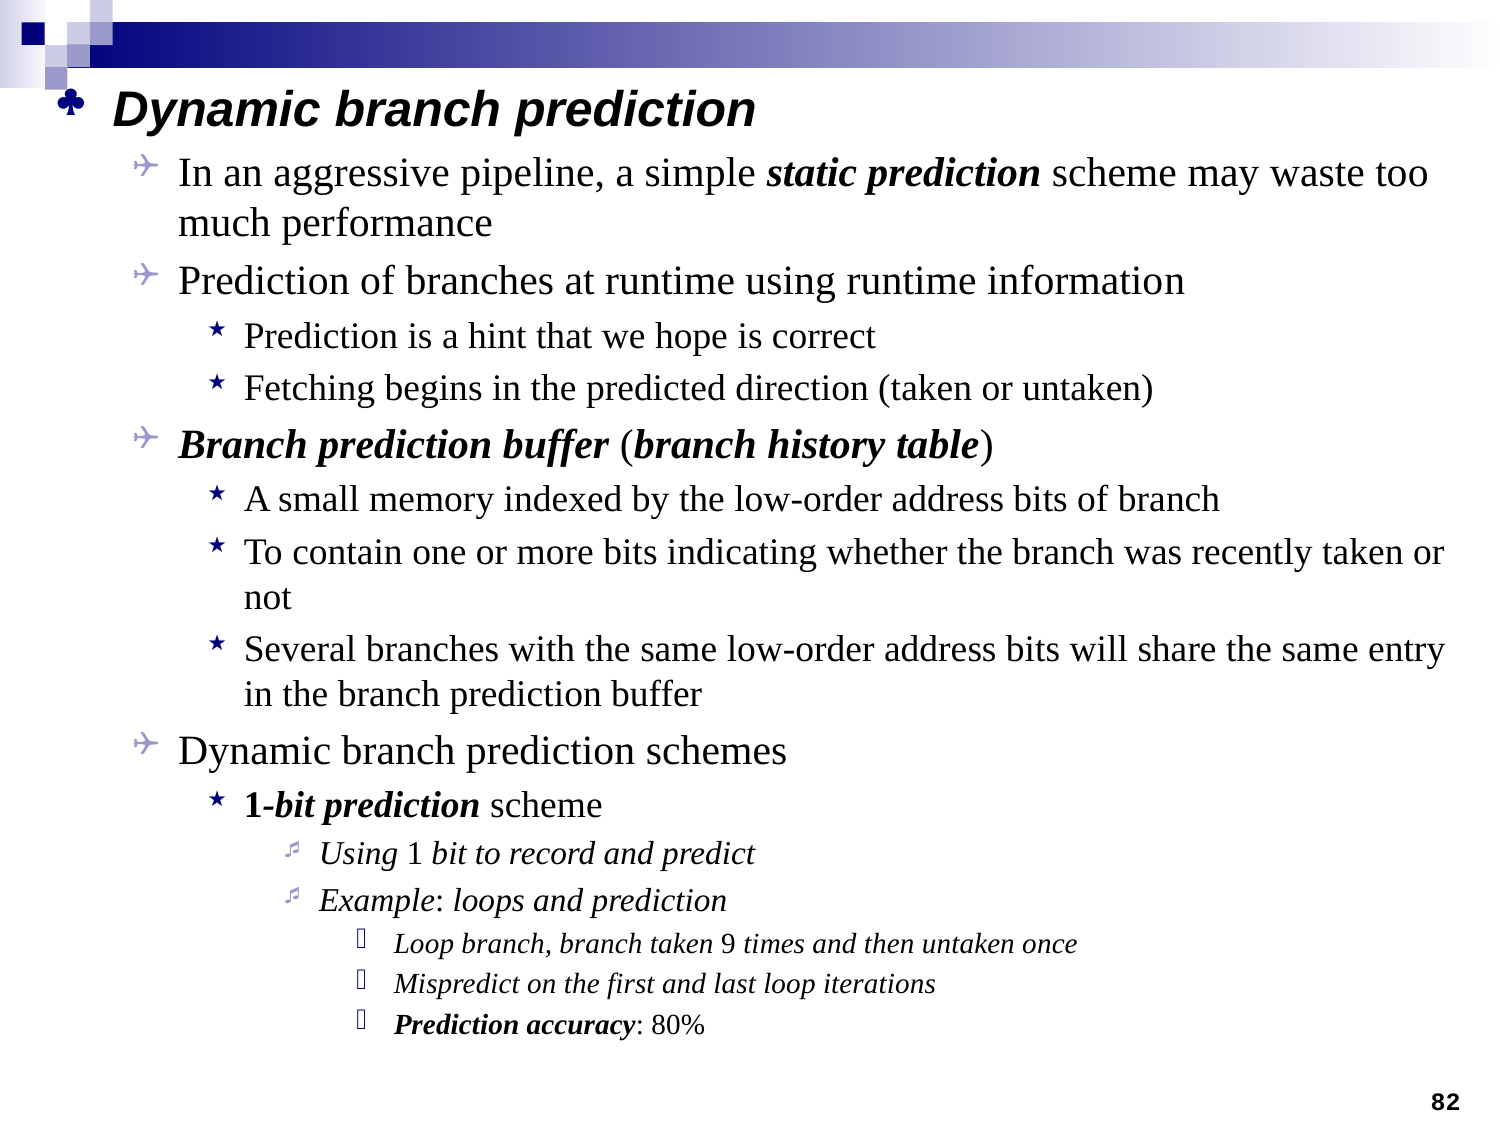

Dynamic branch prediction
In an aggressive pipeline, a simple static prediction scheme may waste too much performance
Prediction of branches at runtime using runtime information
Prediction is a hint that we hope is correct
Fetching begins in the predicted direction (taken or untaken)
Branch prediction buffer (branch history table)
A small memory indexed by the low-order address bits of branch
To contain one or more bits indicating whether the branch was recently taken or not
Several branches with the same low-order address bits will share the same entry in the branch prediction buffer
Dynamic branch prediction schemes
1-bit prediction scheme
Using 1 bit to record and predict
Example: loops and prediction
Loop branch, branch taken 9 times and then untaken once
Mispredict on the first and last loop iterations
Prediction accuracy: 80%
82